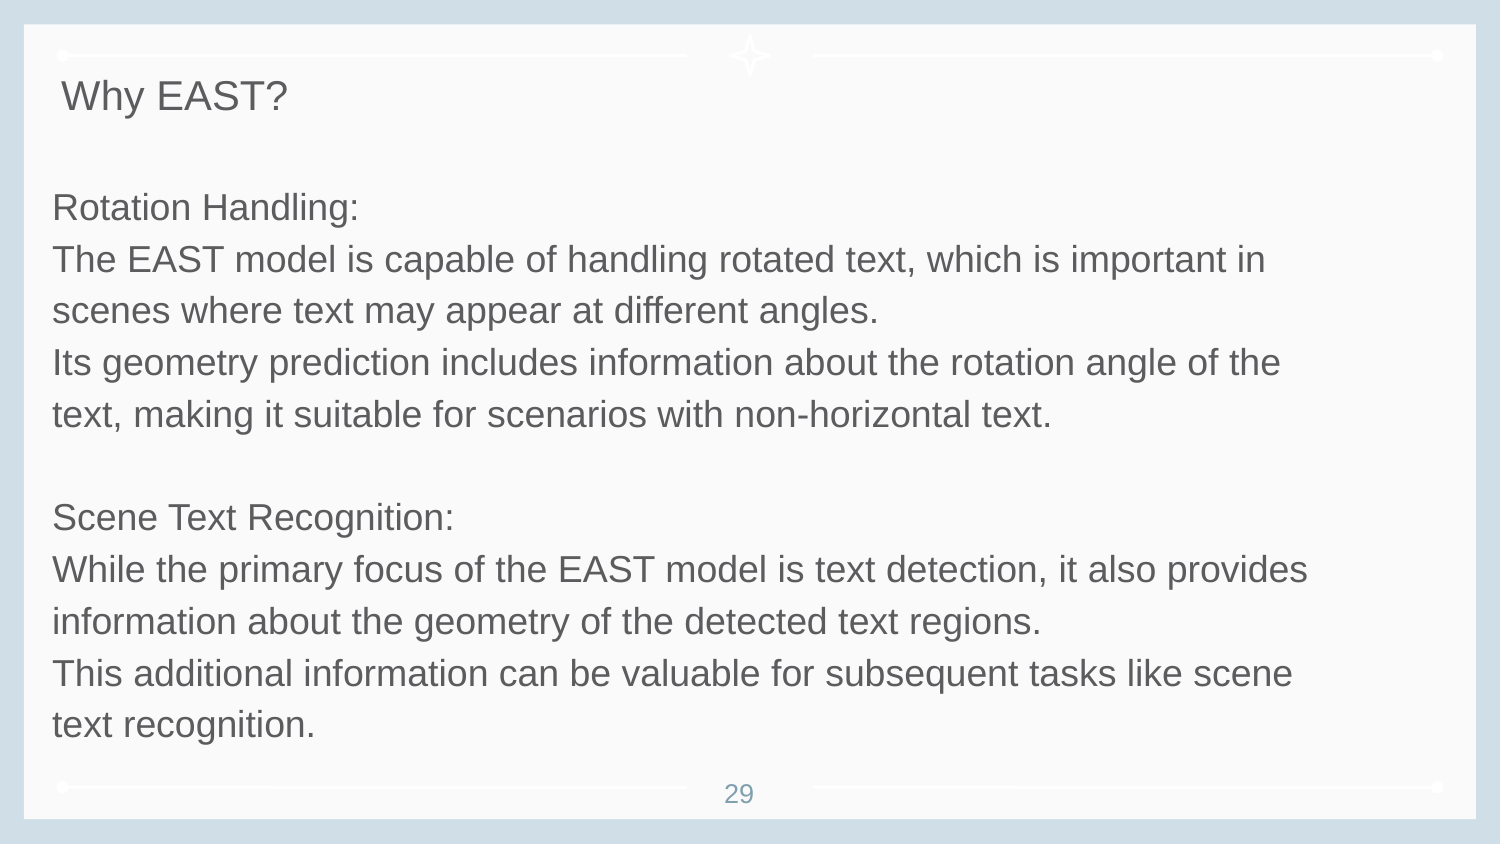

Why EAST?

Rotation Handling:
The EAST model is capable of handling rotated text, which is important in scenes where text may appear at different angles.
Its geometry prediction includes information about the rotation angle of the text, making it suitable for scenarios with non-horizontal text.

Scene Text Recognition:
While the primary focus of the EAST model is text detection, it also provides information about the geometry of the detected text regions.
This additional information can be valuable for subsequent tasks like scene text recognition.

29